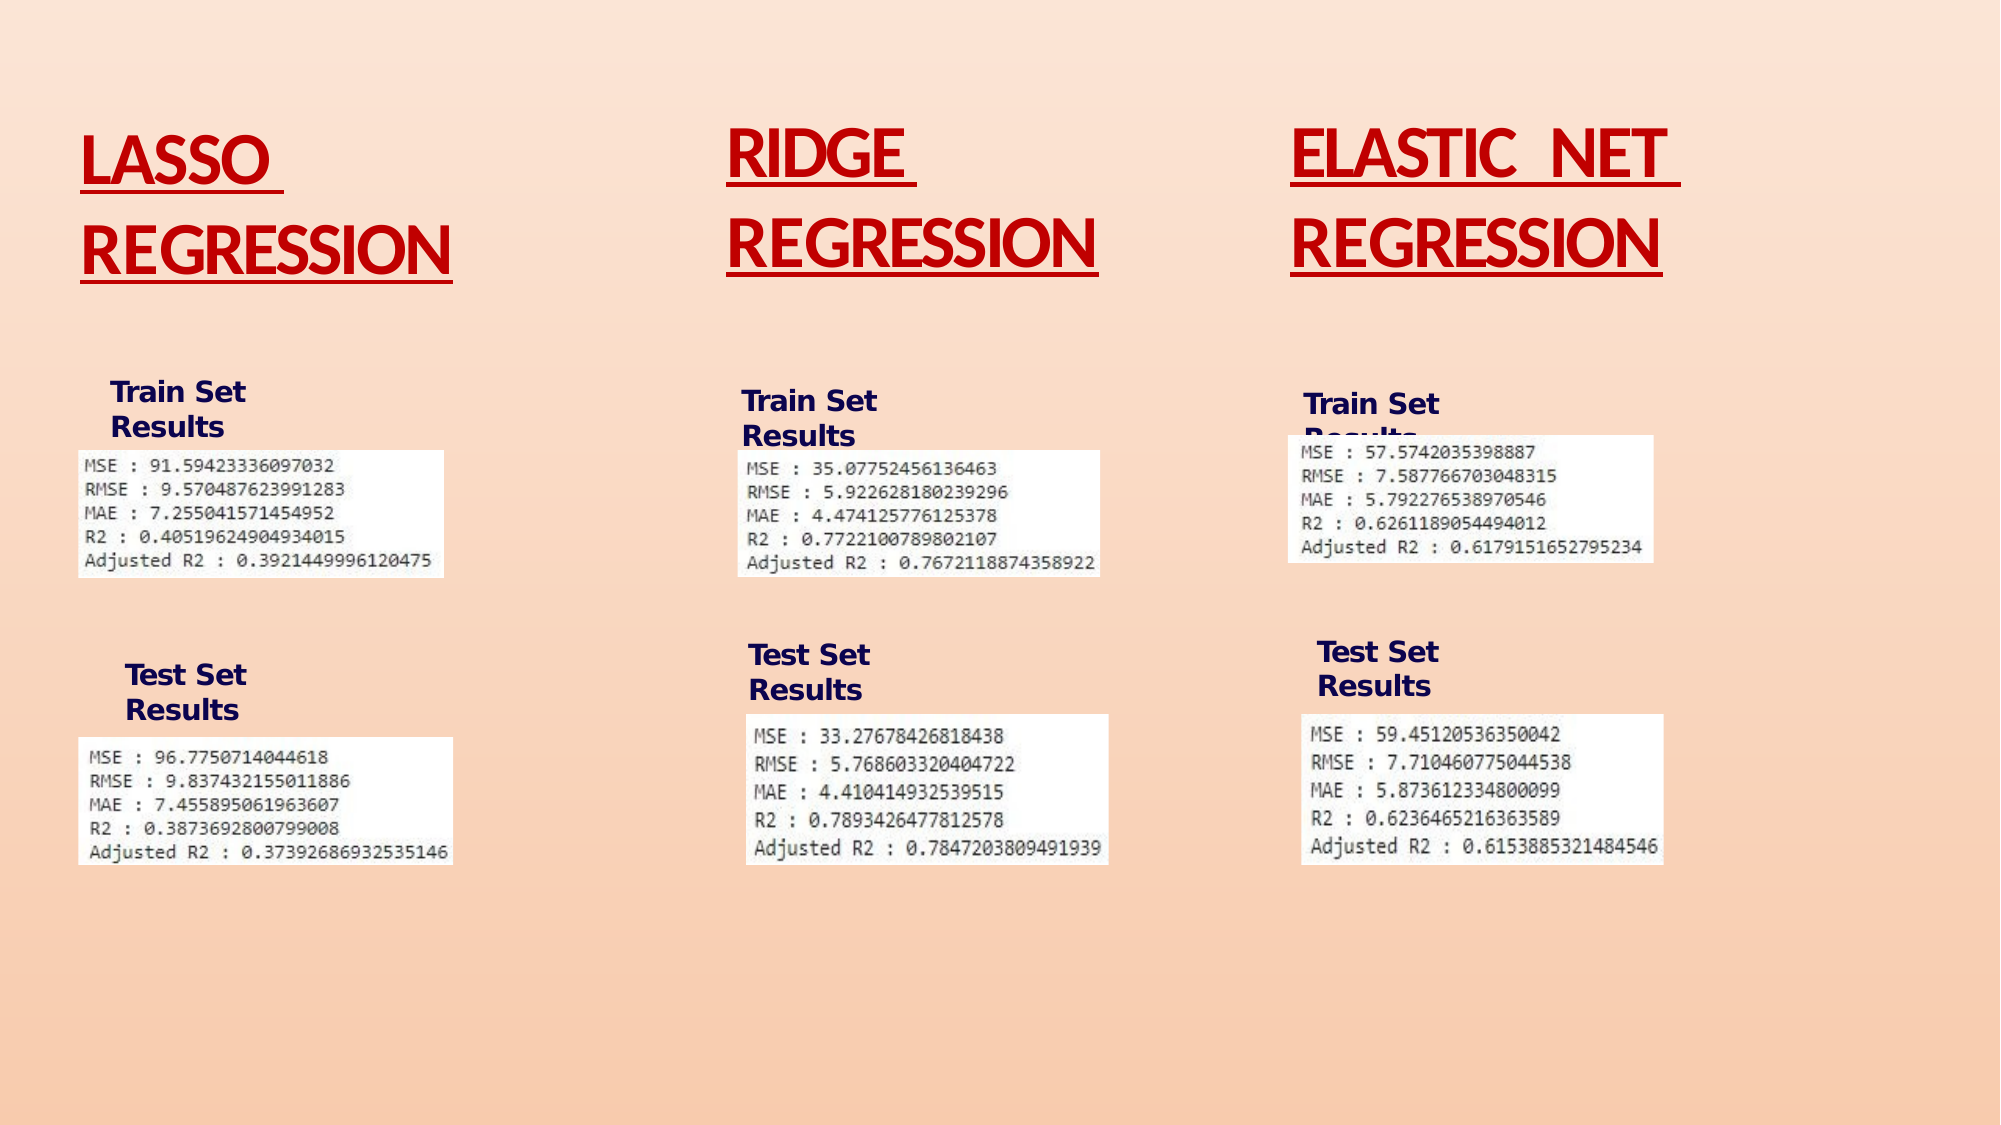

RIDGE  REGRESSION
ELASTIC  NET  REGRESSION
# LASSO  REGRESSION
Train Set Results
Train Set Results
Train Set Results

Test Set Results
Test Set Results
Test Set Results